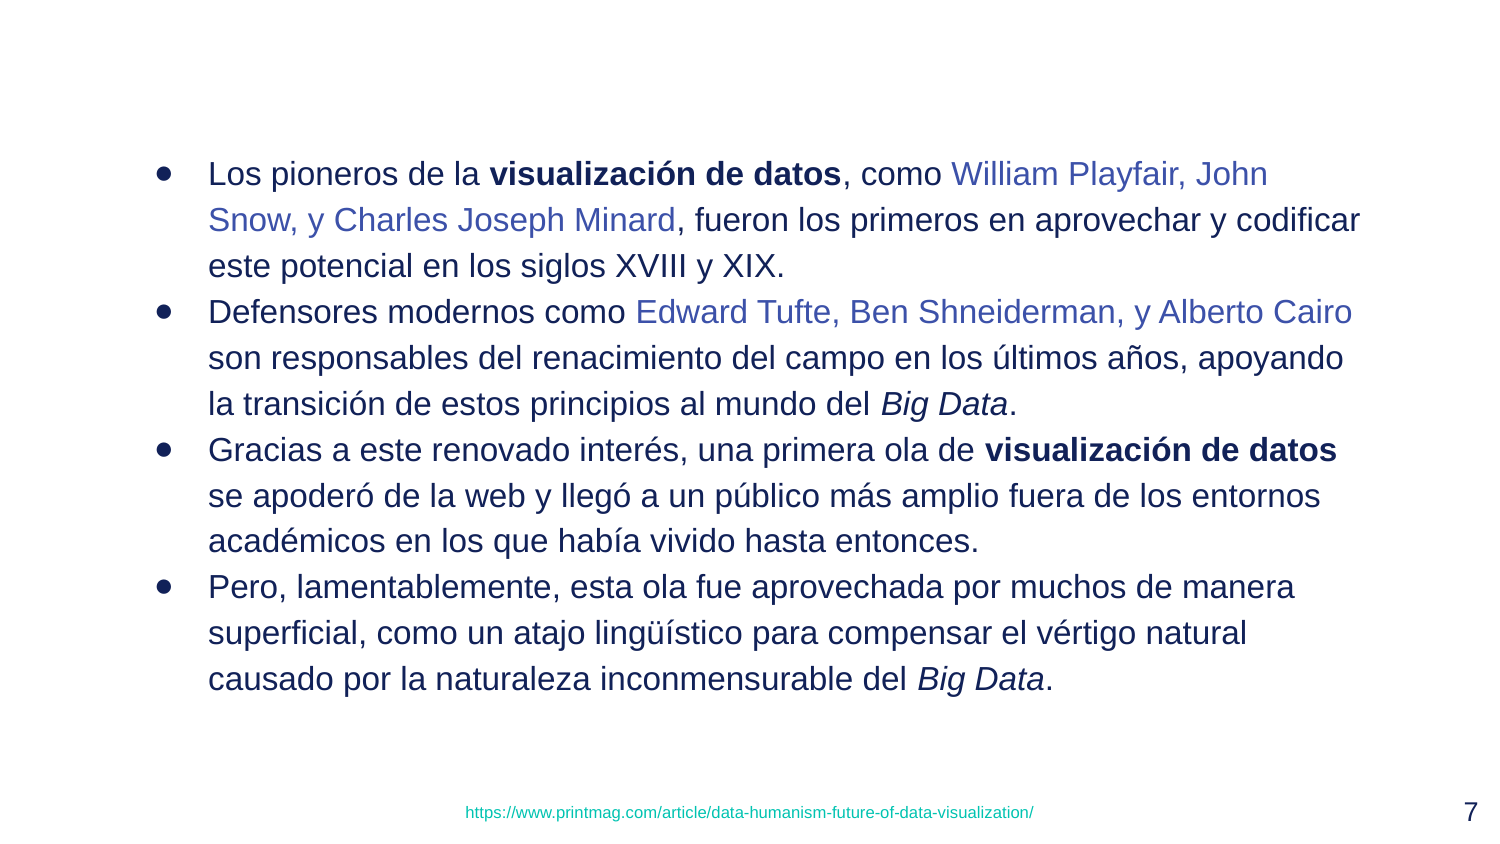

Los pioneros de la visualización de datos, como William Playfair, John Snow, y Charles Joseph Minard, fueron los primeros en aprovechar y codificar este potencial en los siglos XVIII y XIX.
Defensores modernos como Edward Tufte, Ben Shneiderman, y Alberto Cairo son responsables del renacimiento del campo en los últimos años, apoyando la transición de estos principios al mundo del Big Data.
Gracias a este renovado interés, una primera ola de visualización de datos se apoderó de la web y llegó a un público más amplio fuera de los entornos académicos en los que había vivido hasta entonces.
Pero, lamentablemente, esta ola fue aprovechada por muchos de manera superficial, como un atajo lingüístico para compensar el vértigo natural causado por la naturaleza inconmensurable del Big Data.
7
https://www.printmag.com/article/data-humanism-future-of-data-visualization/